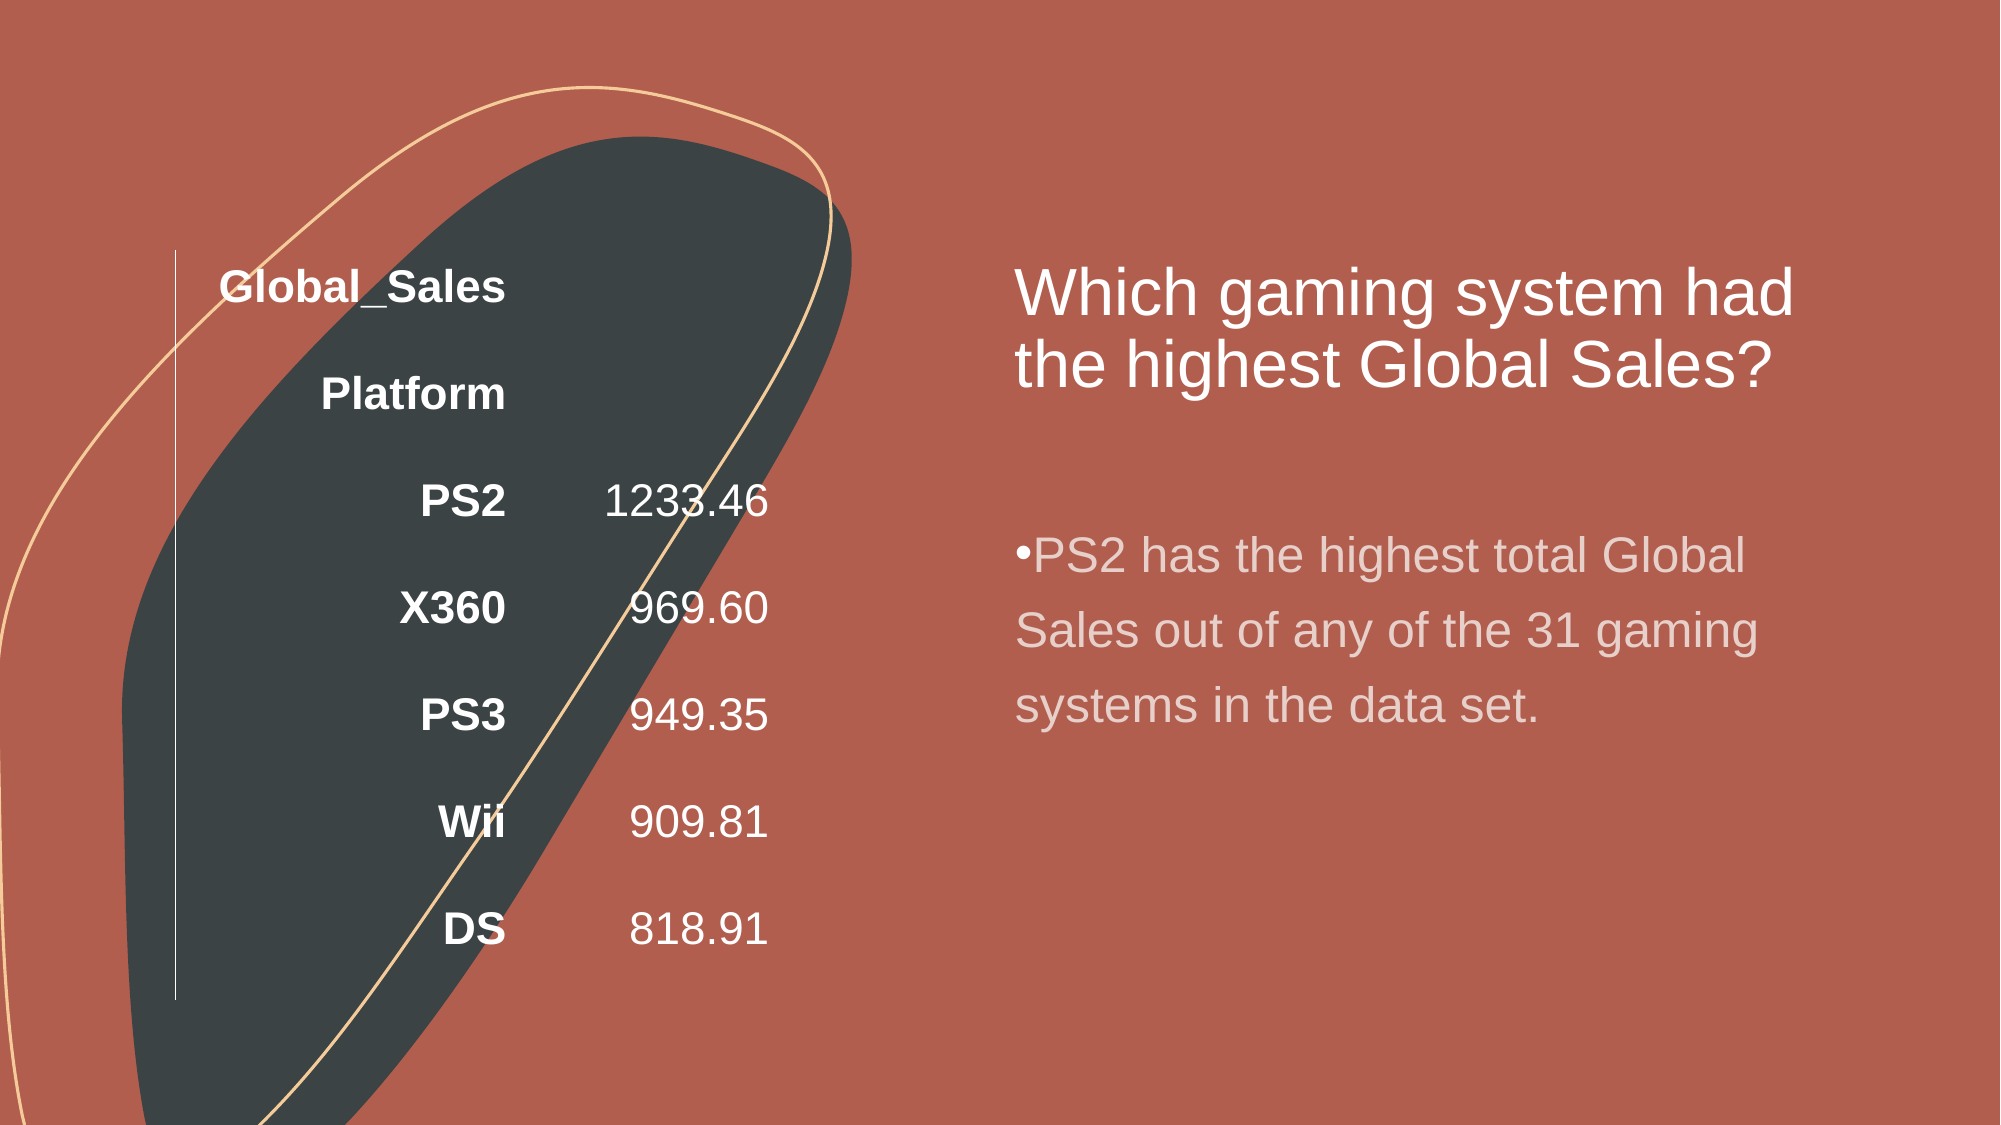

# Which gaming system had the highest Global Sales?
| Global\_Sales |  |
| --- | --- |
| Platform |  |
| PS2 | 1233.46 |
| X360 | 969.60 |
| PS3 | 949.35 |
| Wii | 909.81 |
| DS | 818.91 |
PS2 has the highest total Global Sales out of any of the 31 gaming systems in the data set.